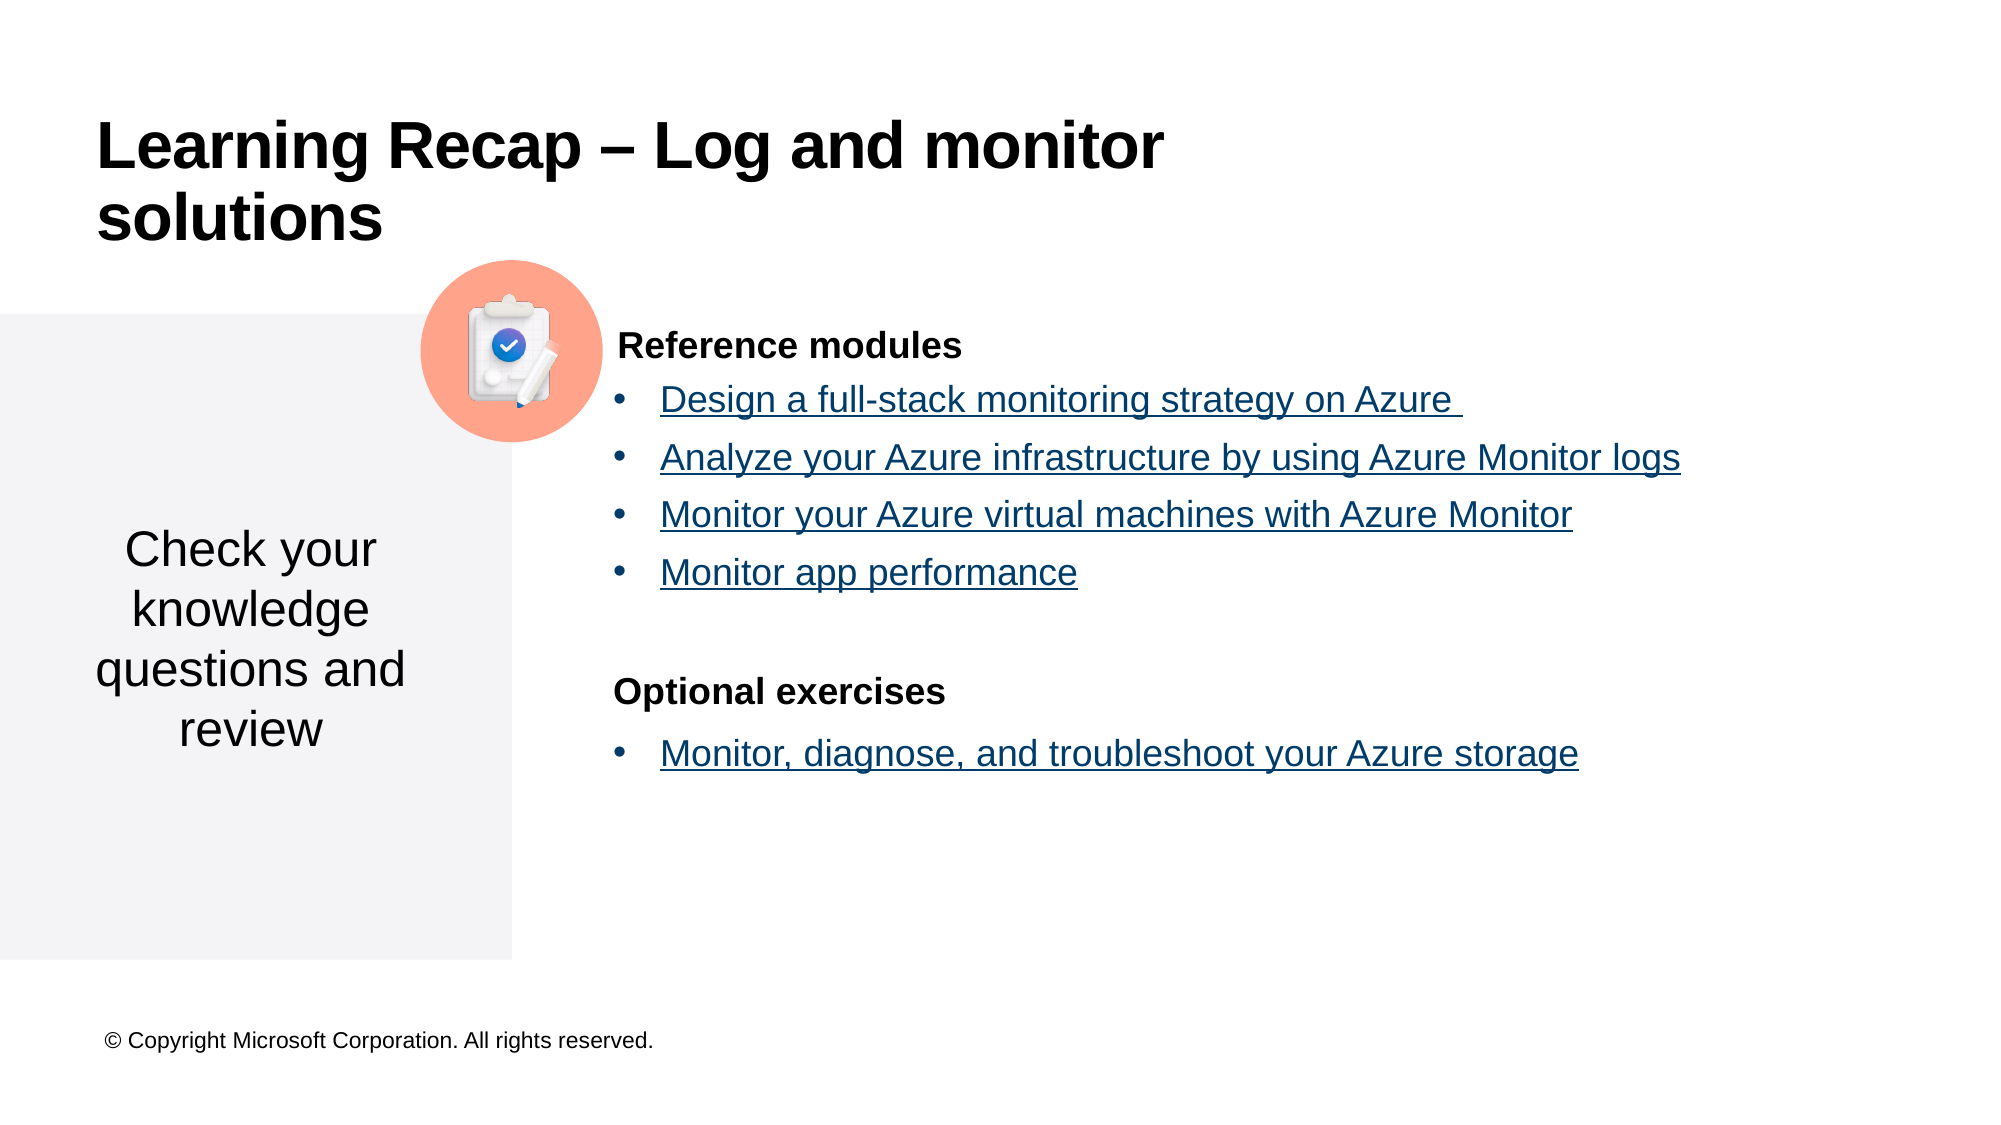

# Learning Recap – Log and monitor solutions
Design a full-stack monitoring strategy on Azure
Analyze your Azure infrastructure by using Azure Monitor logs
Monitor your Azure virtual machines with Azure Monitor
Monitor app performance

Optional exercises
Monitor, diagnose, and troubleshoot your Azure storage